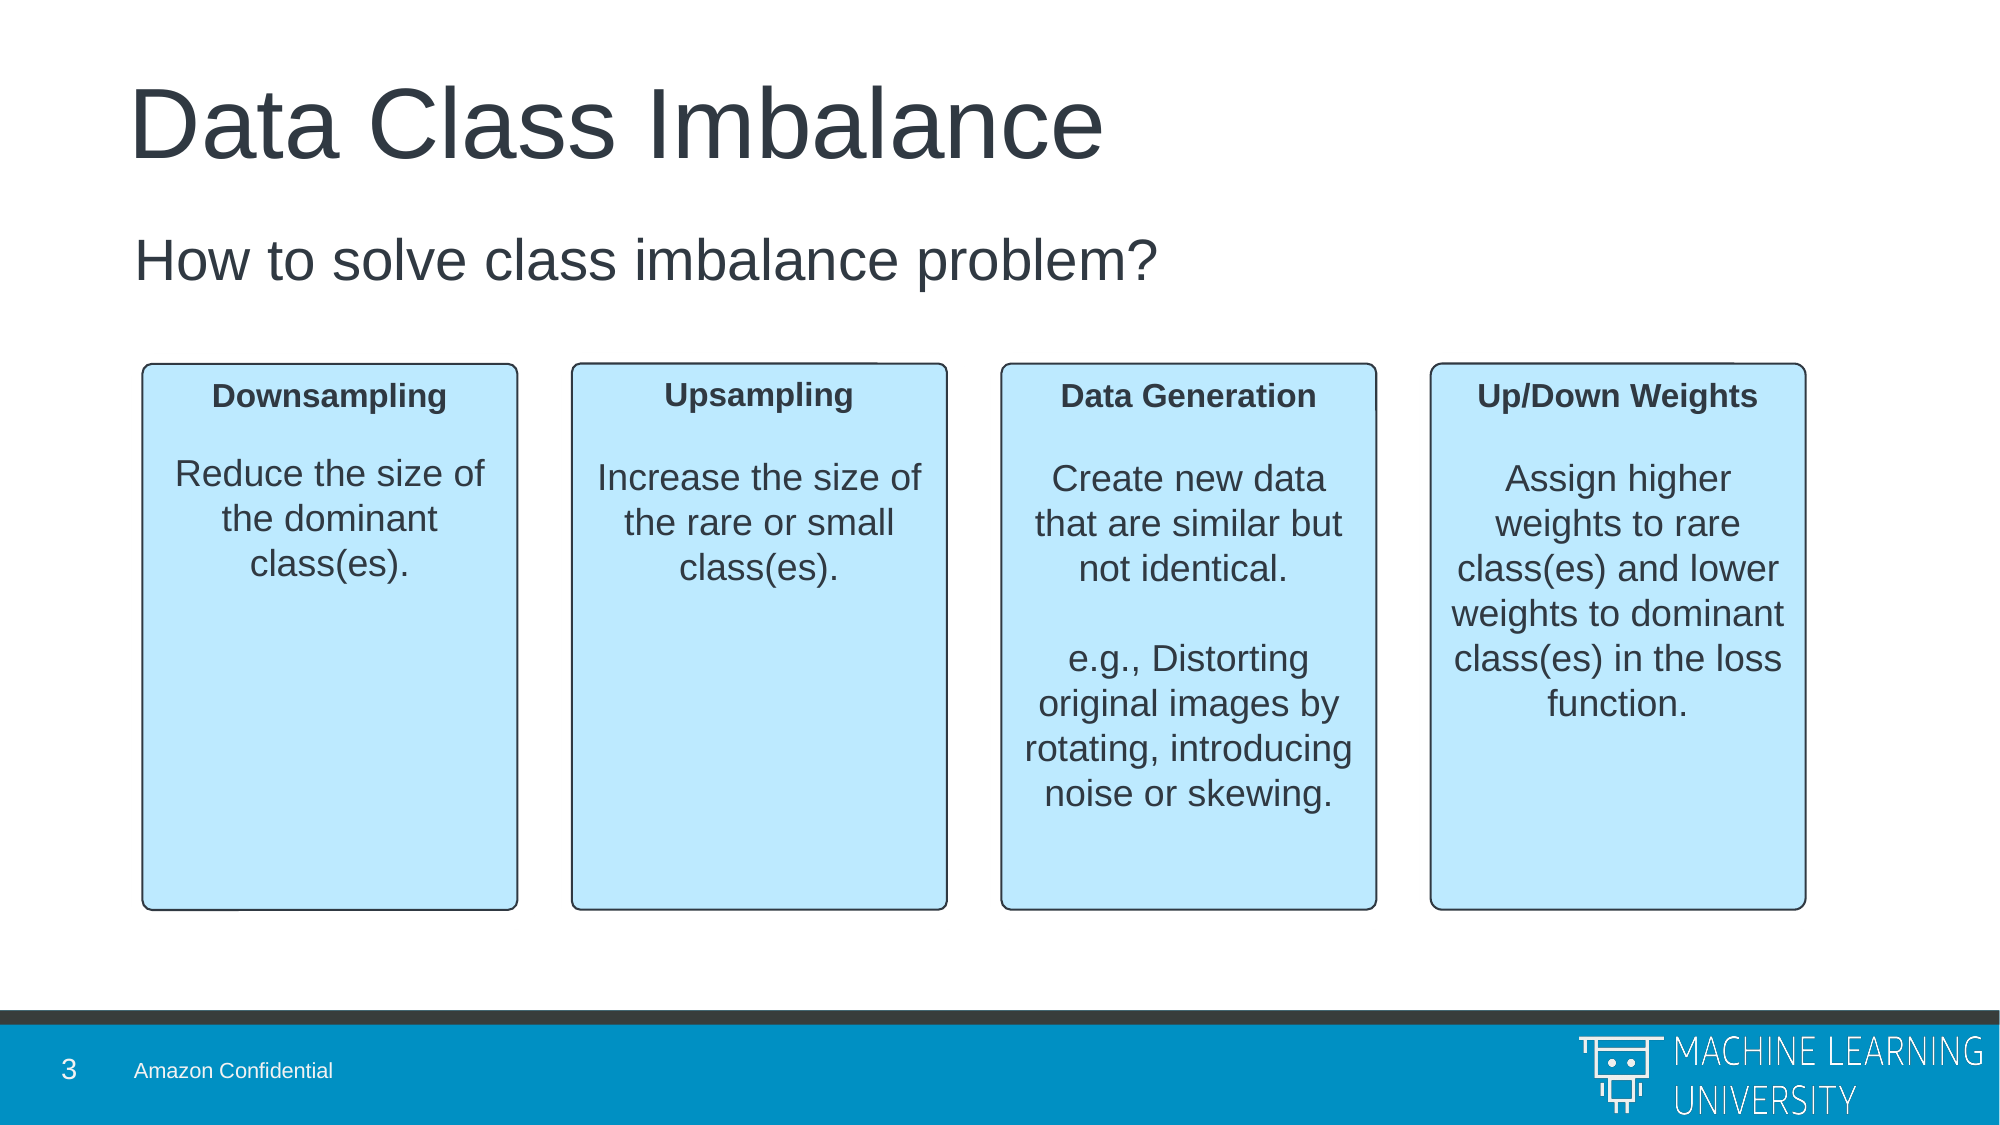

# Data Class Imbalance
How to solve class imbalance problem?
Upsampling

Increase the size of the rare or small class(es).
Data Generation

Create new data that are similar but not identical.

e.g., Distorting original images by rotating, introducing noise or skewing.
Up/Down Weights

Assign higher weights to rare class(es) and lower weights to dominant class(es) in the loss function.
Downsampling

Reduce the size of the dominant class(es).